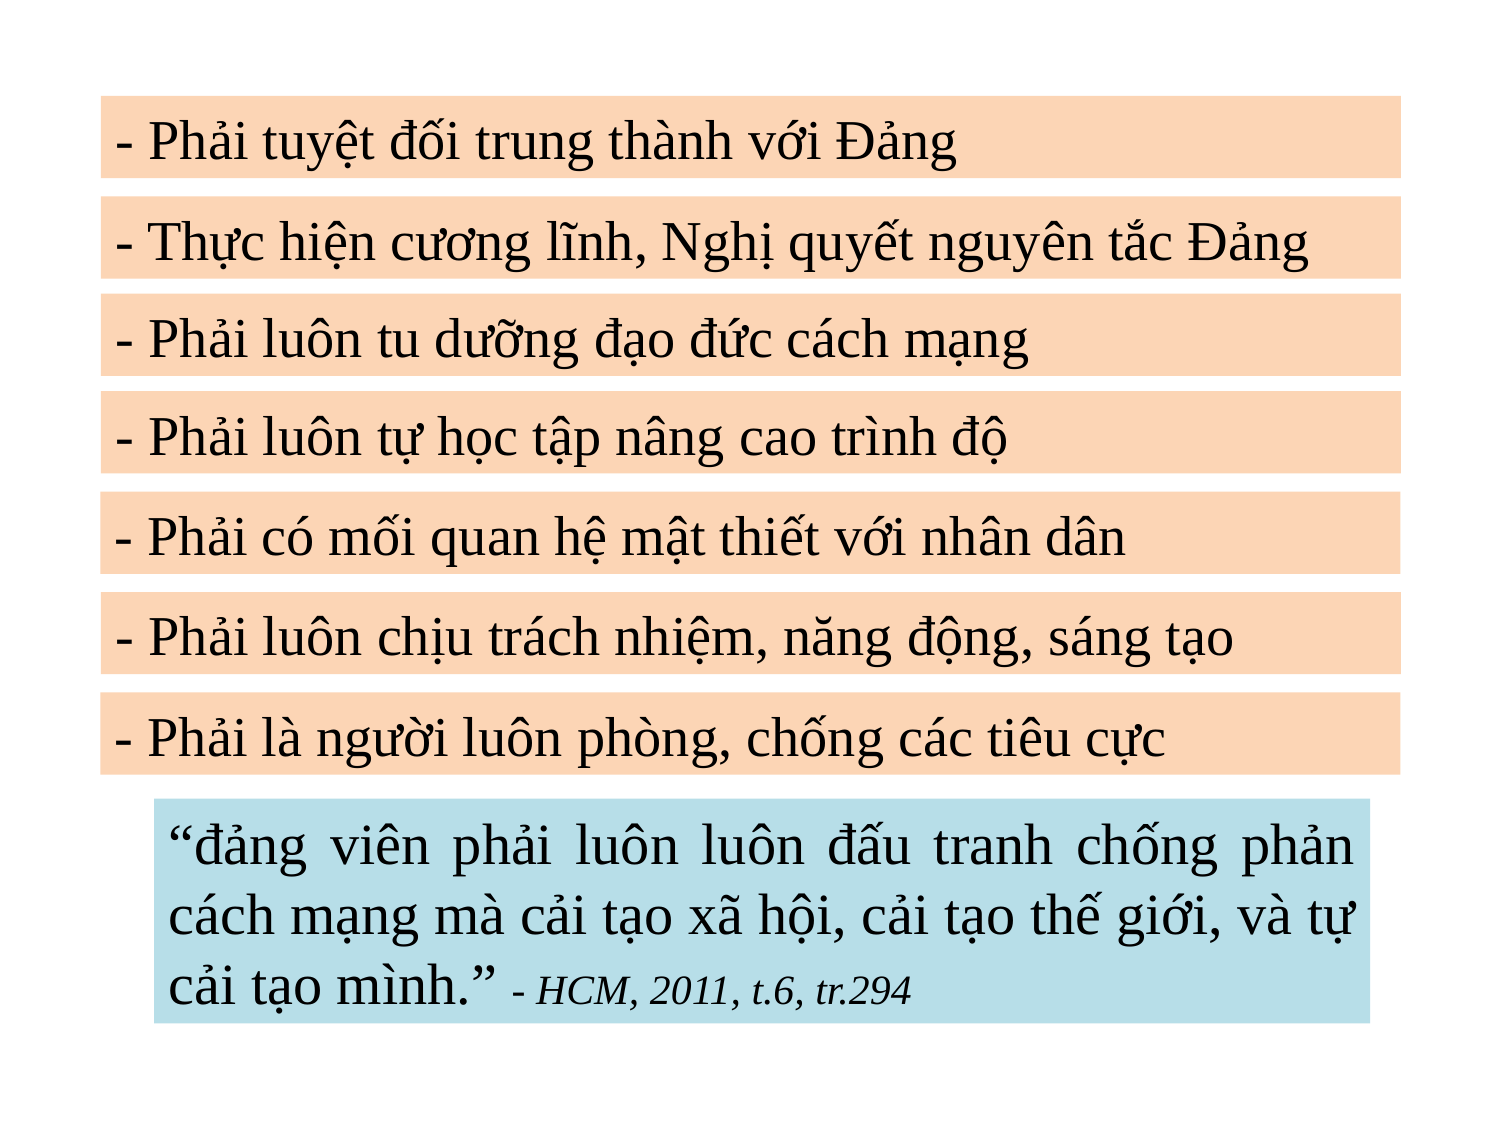

- Phải tuyệt đối trung thành với Đảng
- Thực hiện cương lĩnh, Nghị quyết nguyên tắc Đảng
- Phải luôn tu dưỡng đạo đức cách mạng
- Phải luôn tự học tập nâng cao trình độ
- Phải có mối quan hệ mật thiết với nhân dân
- Phải luôn chịu trách nhiệm, năng động, sáng tạo
- Phải là người luôn phòng, chống các tiêu cực
“đảng viên phải luôn luôn đấu tranh chống phản cách mạng mà cải tạo xã hội, cải tạo thế giới, và tự cải tạo mình.” - HCM, 2011, t.6, tr.294